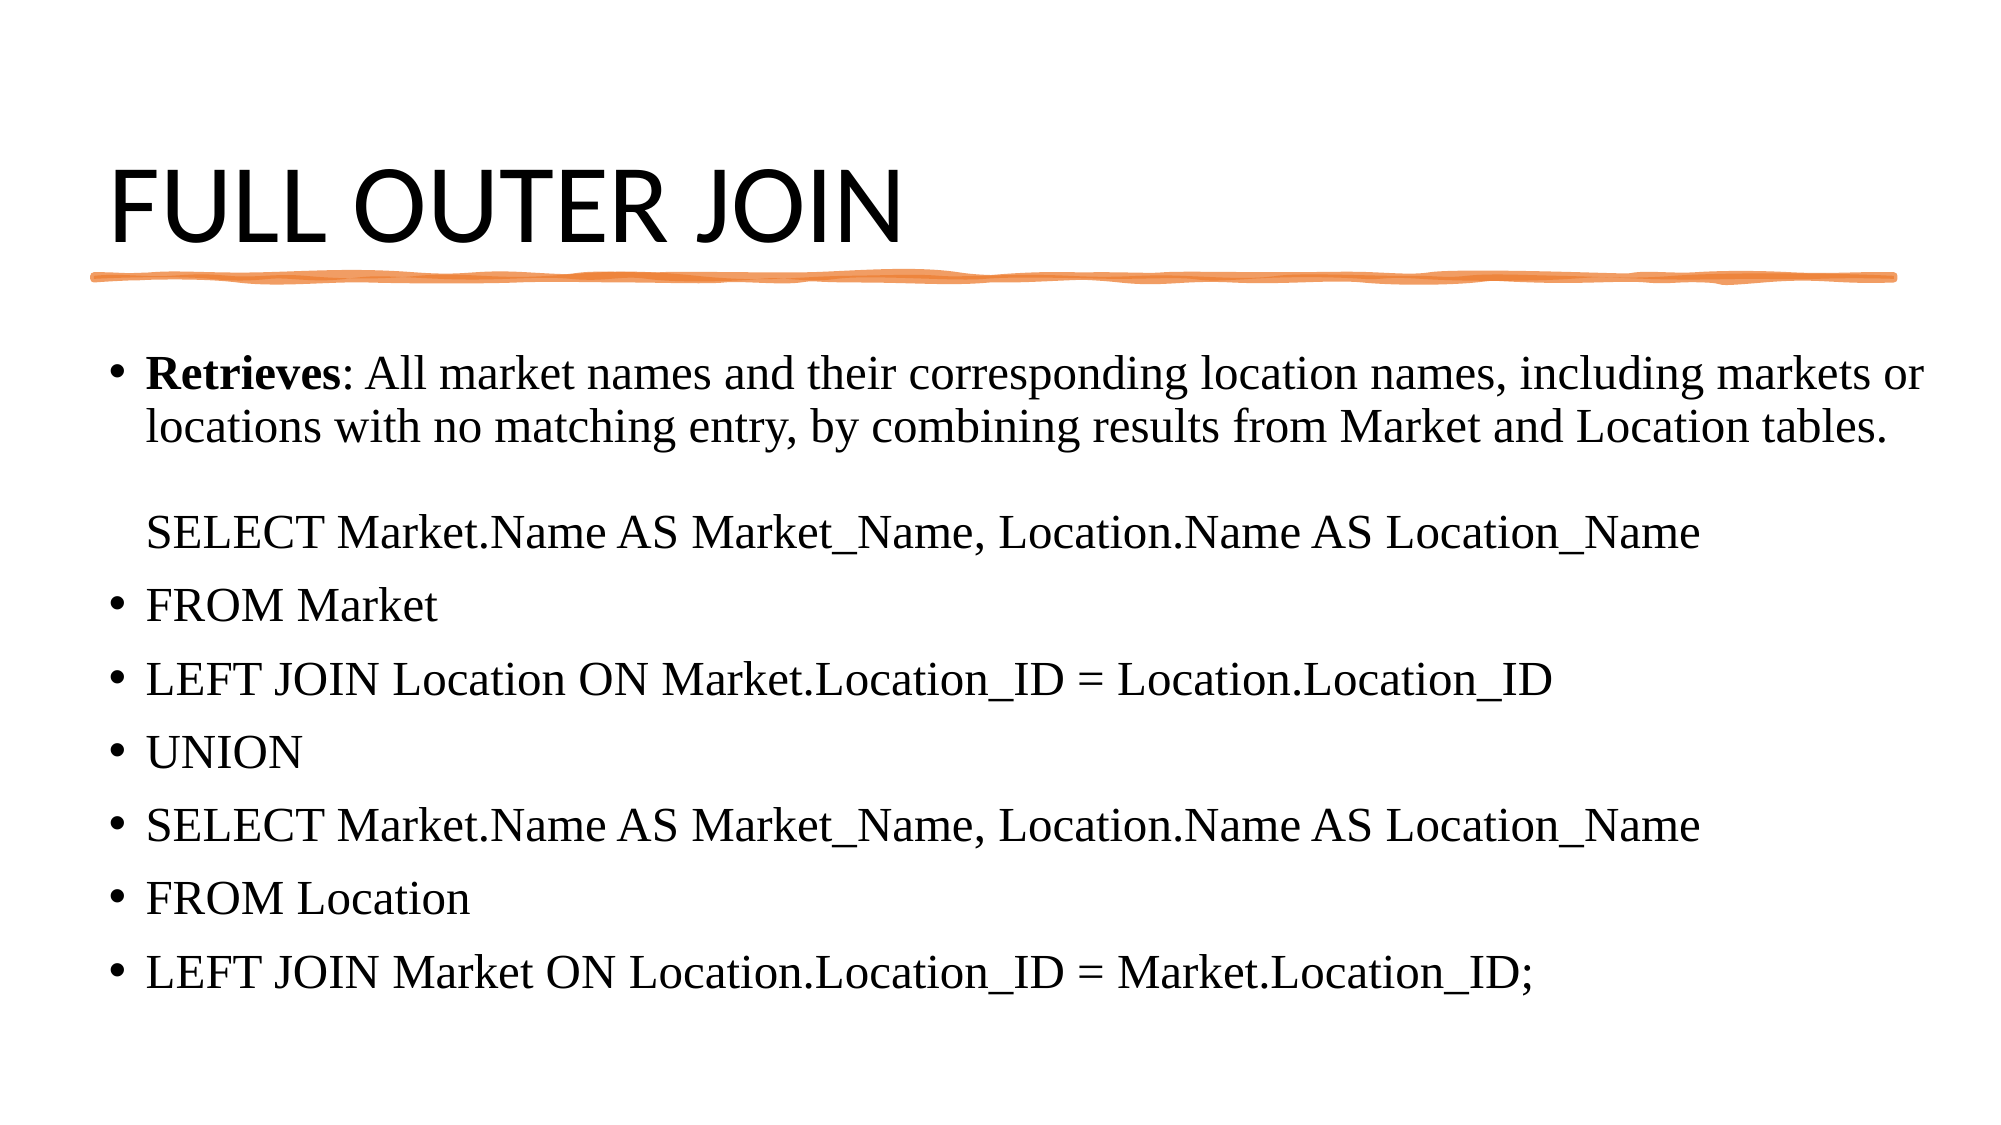

# FULL OUTER JOIN

Retrieves: All market names and their corresponding location names, including markets or locations with no matching entry, by combining results from Market and Location tables.
SELECT Market.Name AS Market_Name, Location.Name AS Location_Name
FROM Market
LEFT JOIN Location ON Market.Location_ID = Location.Location_ID
UNION
SELECT Market.Name AS Market_Name, Location.Name AS Location_Name
FROM Location
LEFT JOIN Market ON Location.Location_ID = Market.Location_ID;